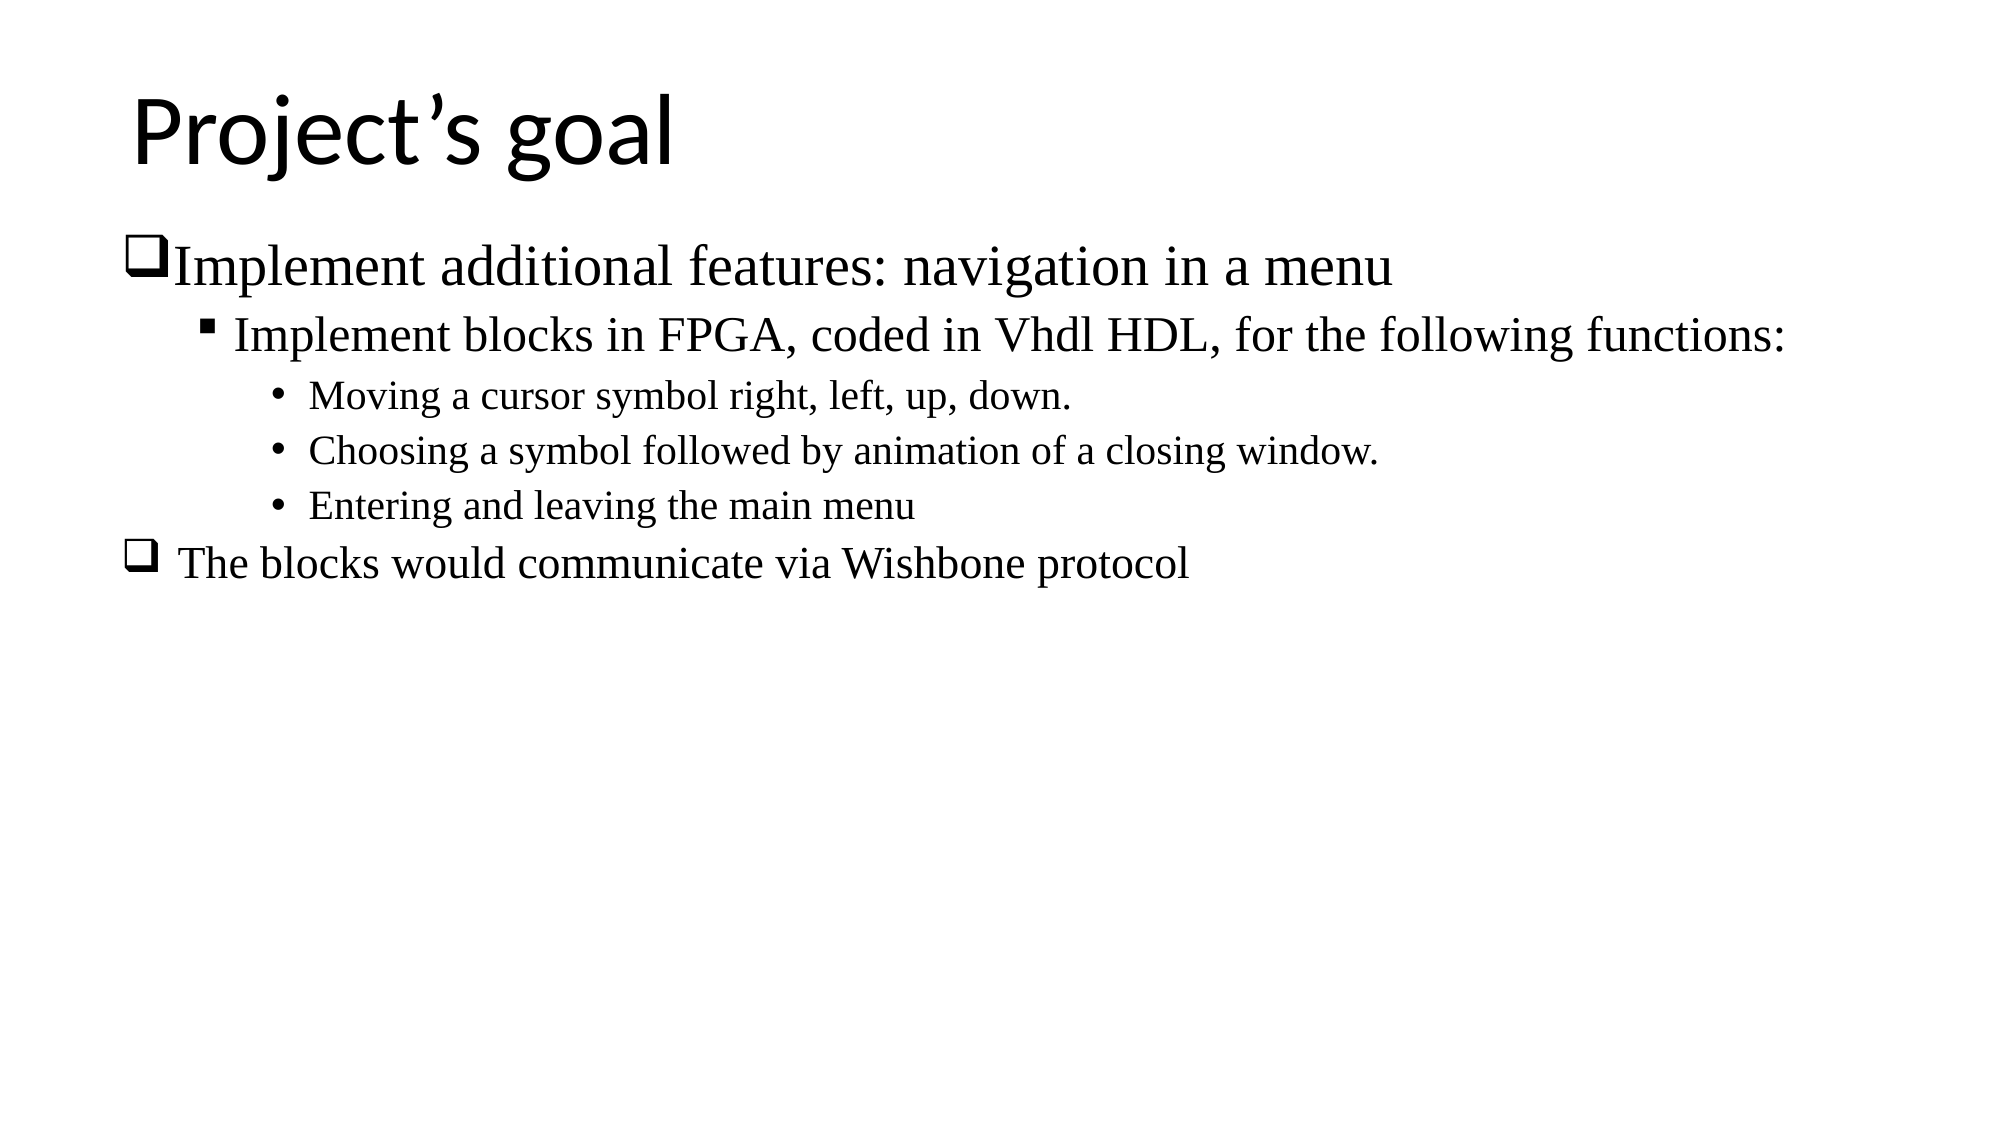

# Project’s goal
Implement additional features: navigation in a menu
Implement blocks in FPGA, coded in Vhdl HDL, for the following functions:
Moving a cursor symbol right, left, up, down.
Choosing a symbol followed by animation of a closing window.
Entering and leaving the main menu
The blocks would communicate via Wishbone protocol